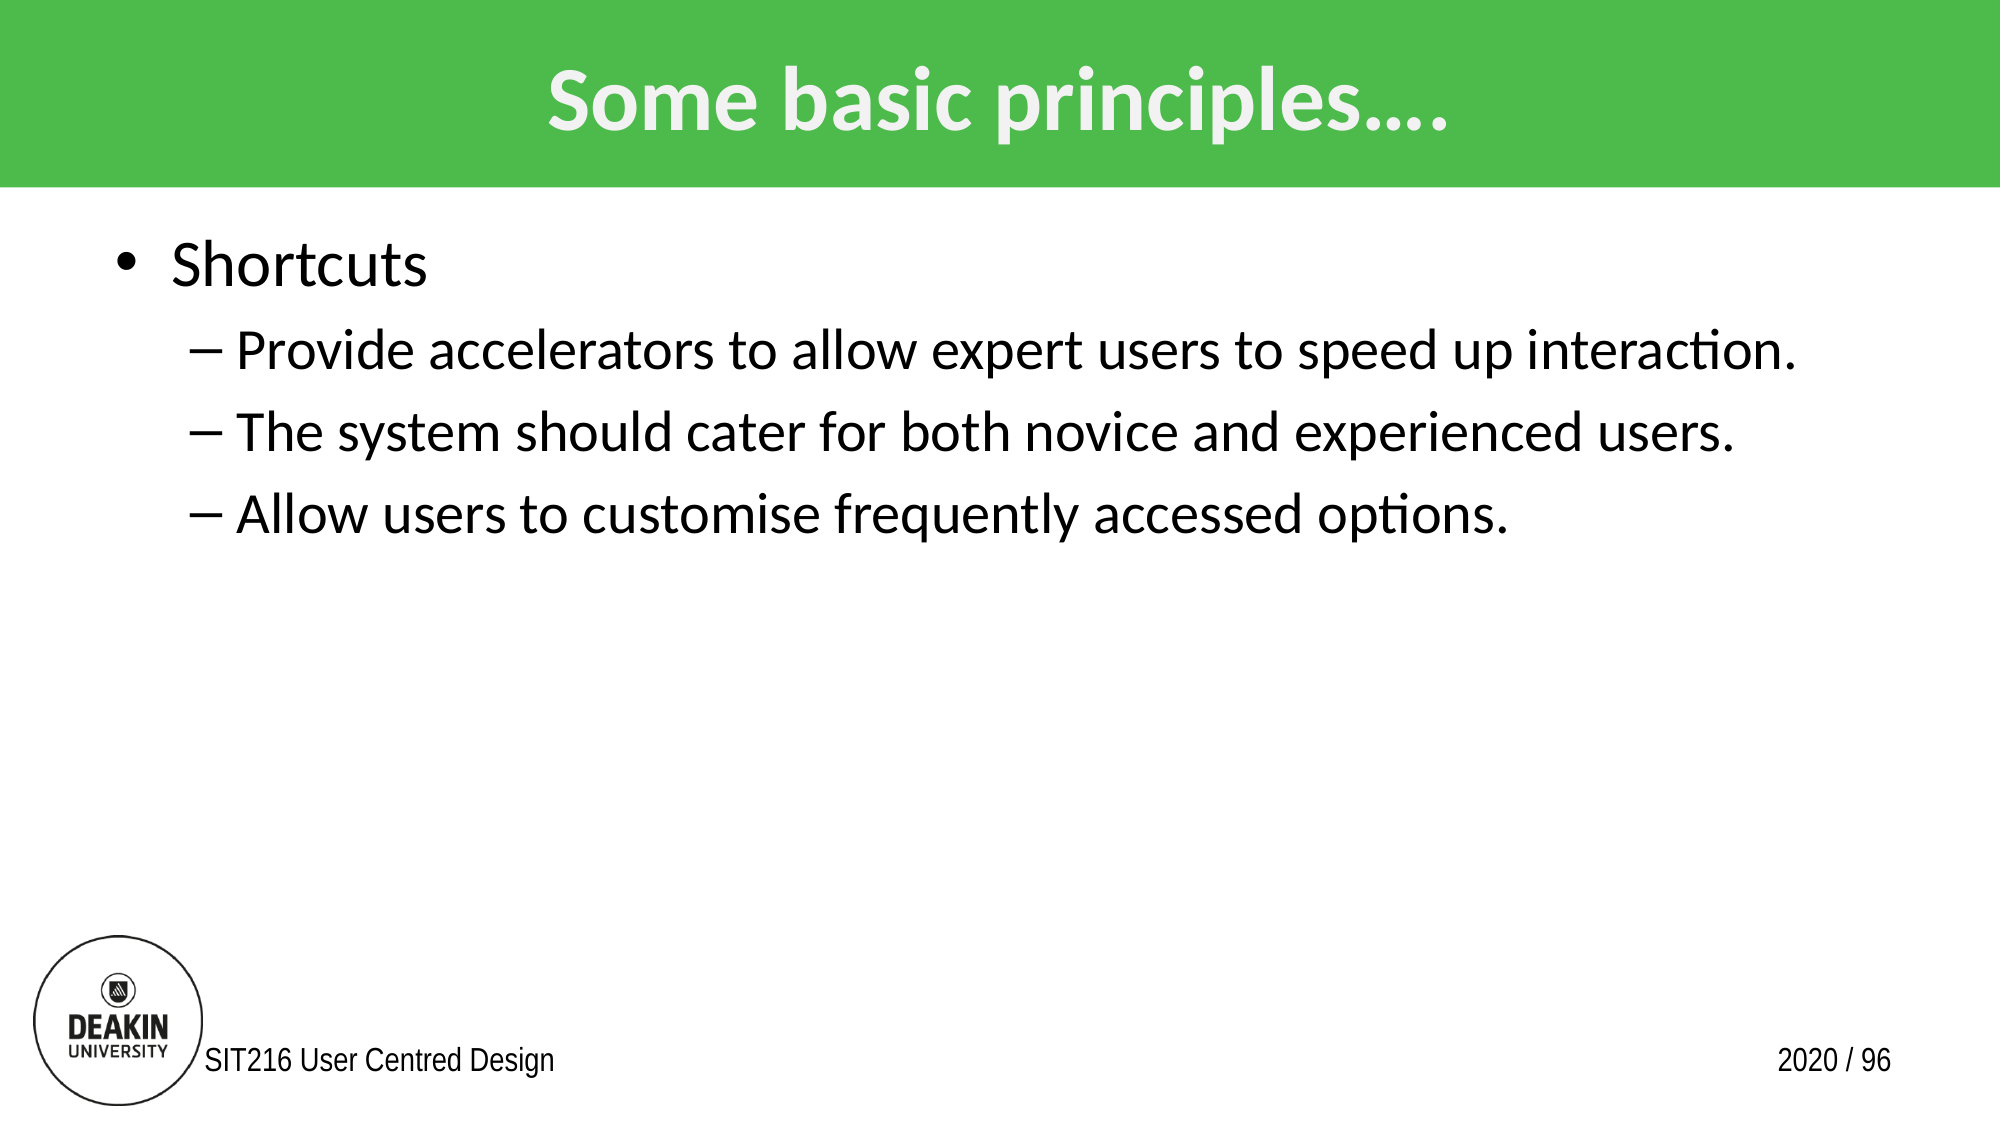

# Some basic principles….
Shortcuts
Provide accelerators to allow expert users to speed up interaction.
The system should cater for both novice and experienced users.
Allow users to customise frequently accessed options.